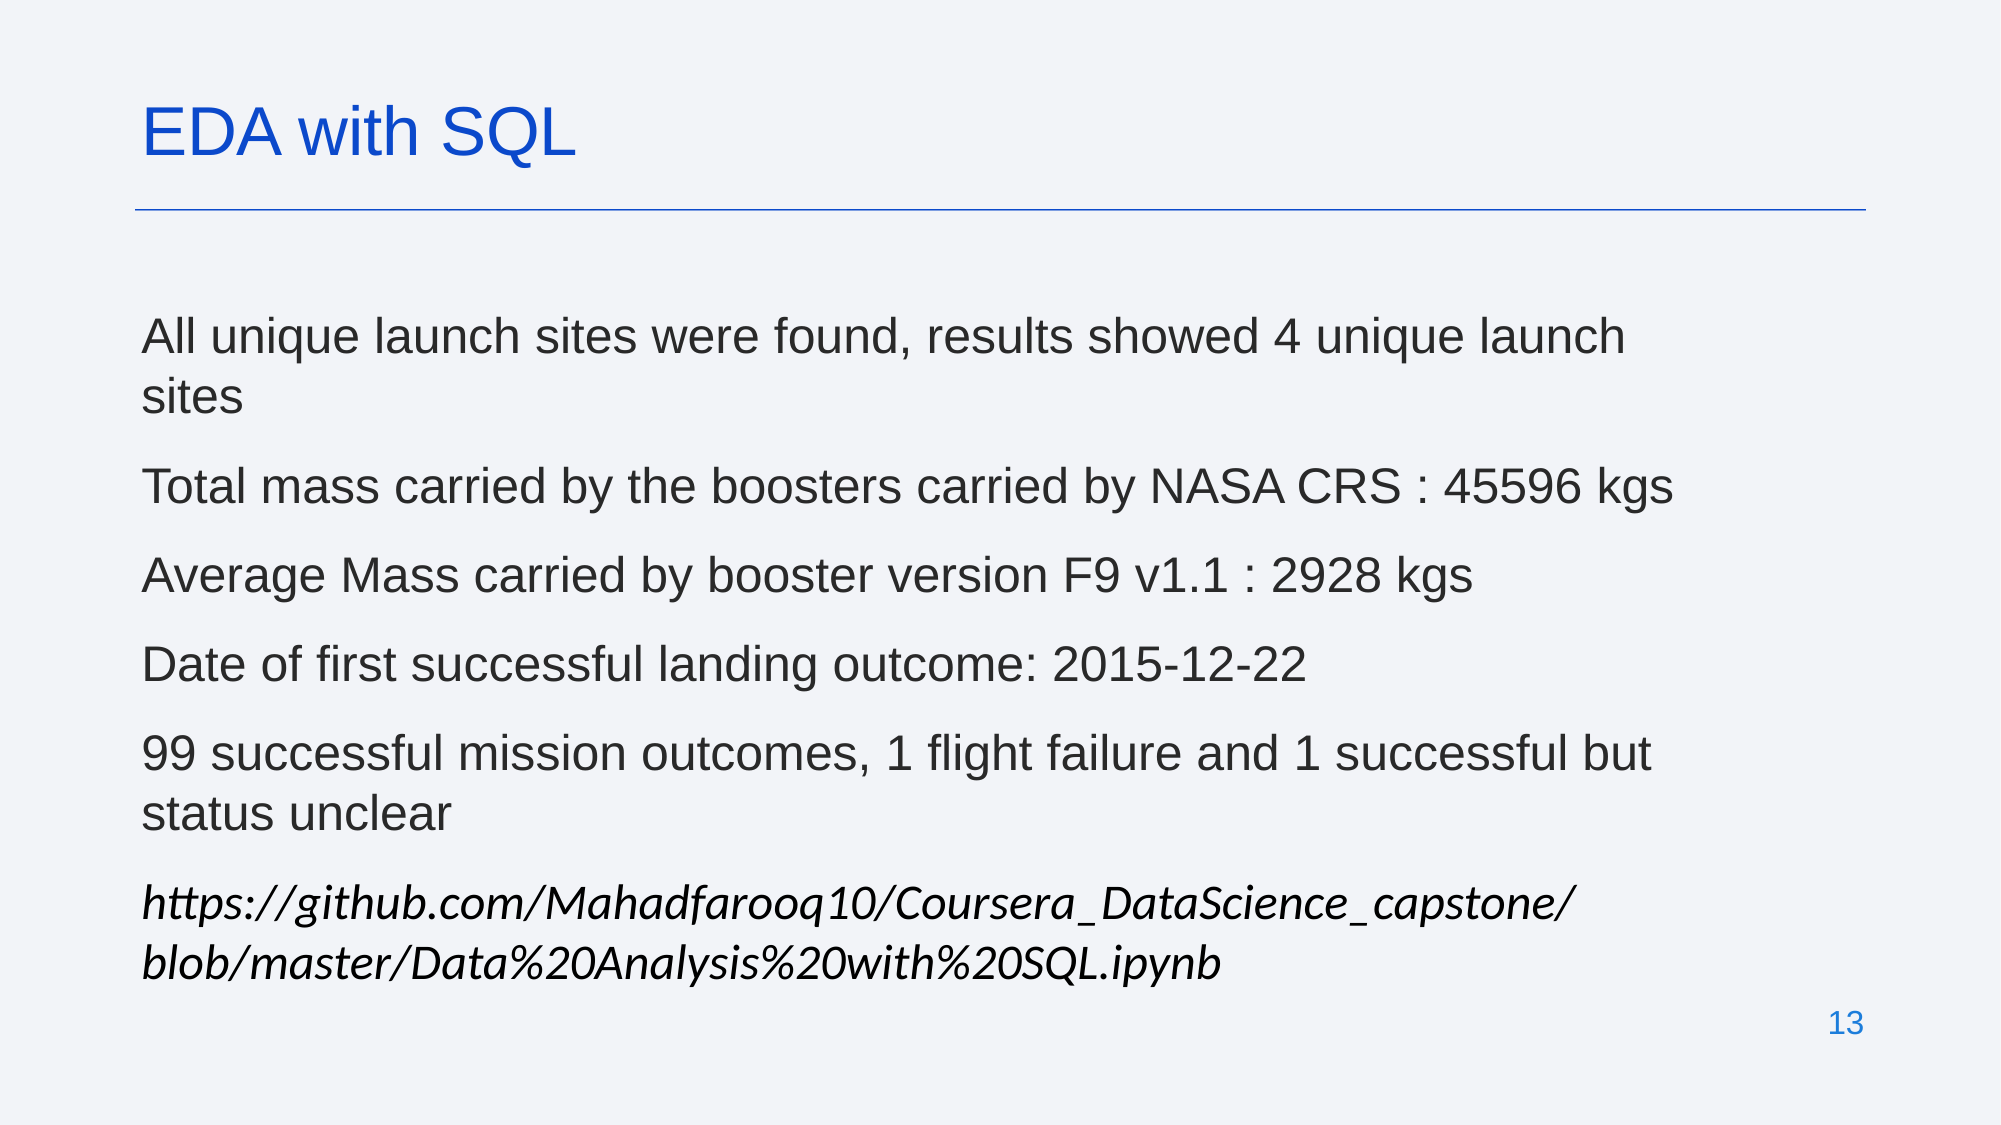

EDA with SQL
All unique launch sites were found, results showed 4 unique launch sites
Total mass carried by the boosters carried by NASA CRS : 45596 kgs
Average Mass carried by booster version F9 v1.1 : 2928 kgs
Date of first successful landing outcome: 2015-12-22
99 successful mission outcomes, 1 flight failure and 1 successful but status unclear
https://github.com/Mahadfarooq10/Coursera_DataScience_capstone/blob/master/Data%20Analysis%20with%20SQL.ipynb

13